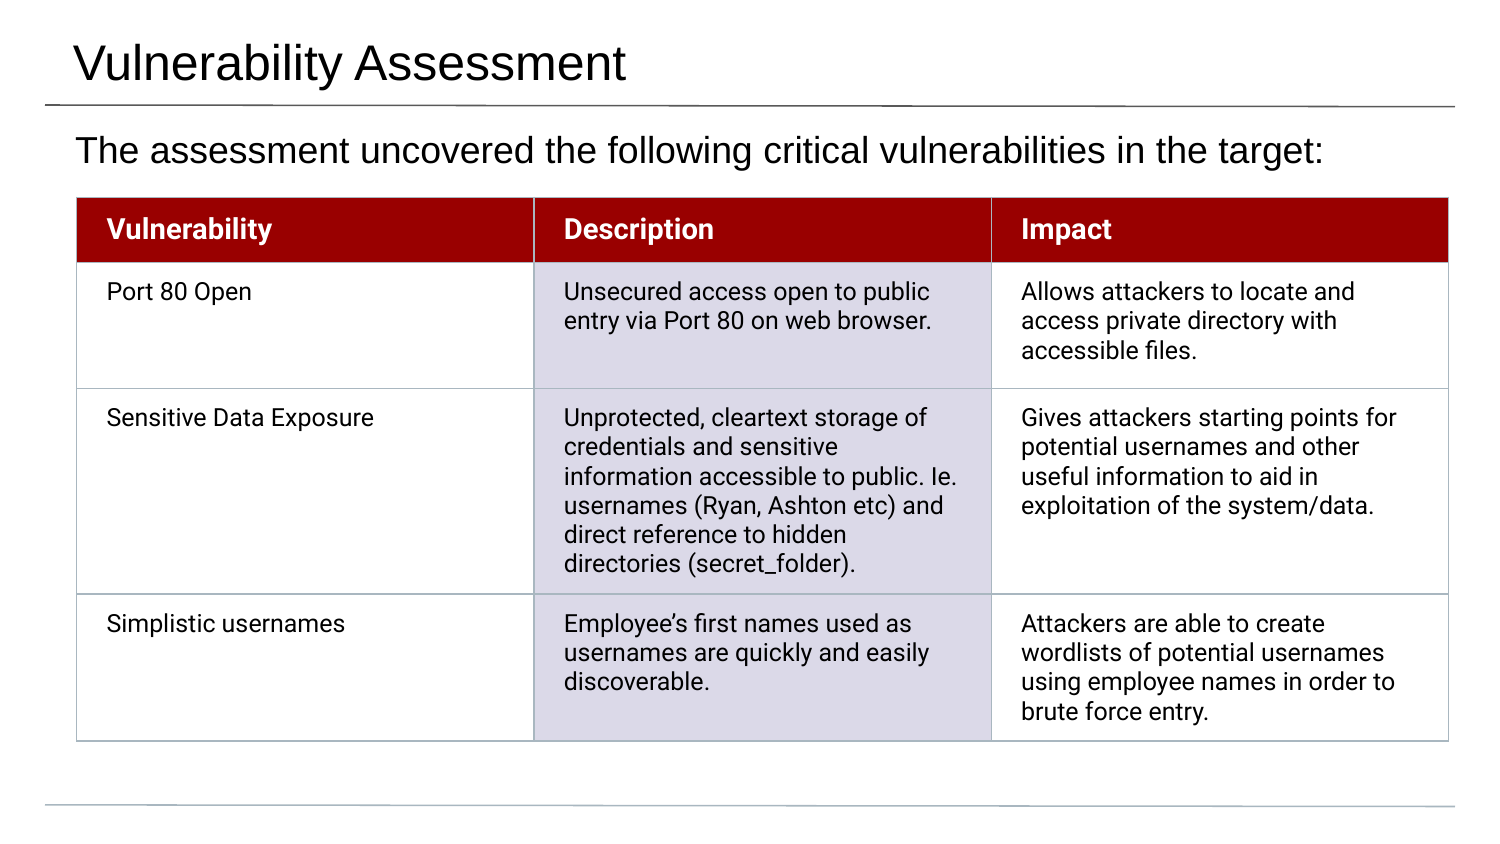

# Vulnerability Assessment
The assessment uncovered the following critical vulnerabilities in the target:
| Vulnerability | Description | Impact |
| --- | --- | --- |
| Port 80 Open | Unsecured access open to public entry via Port 80 on web browser. | Allows attackers to locate and access private directory with accessible files. |
| Sensitive Data Exposure | Unprotected, cleartext storage of credentials and sensitive information accessible to public. Ie. usernames (Ryan, Ashton etc) and direct reference to hidden directories (secret\_folder). | Gives attackers starting points for potential usernames and other useful information to aid in exploitation of the system/data. |
| Simplistic usernames | Employee’s first names used as usernames are quickly and easily discoverable. | Attackers are able to create wordlists of potential usernames using employee names in order to brute force entry. |